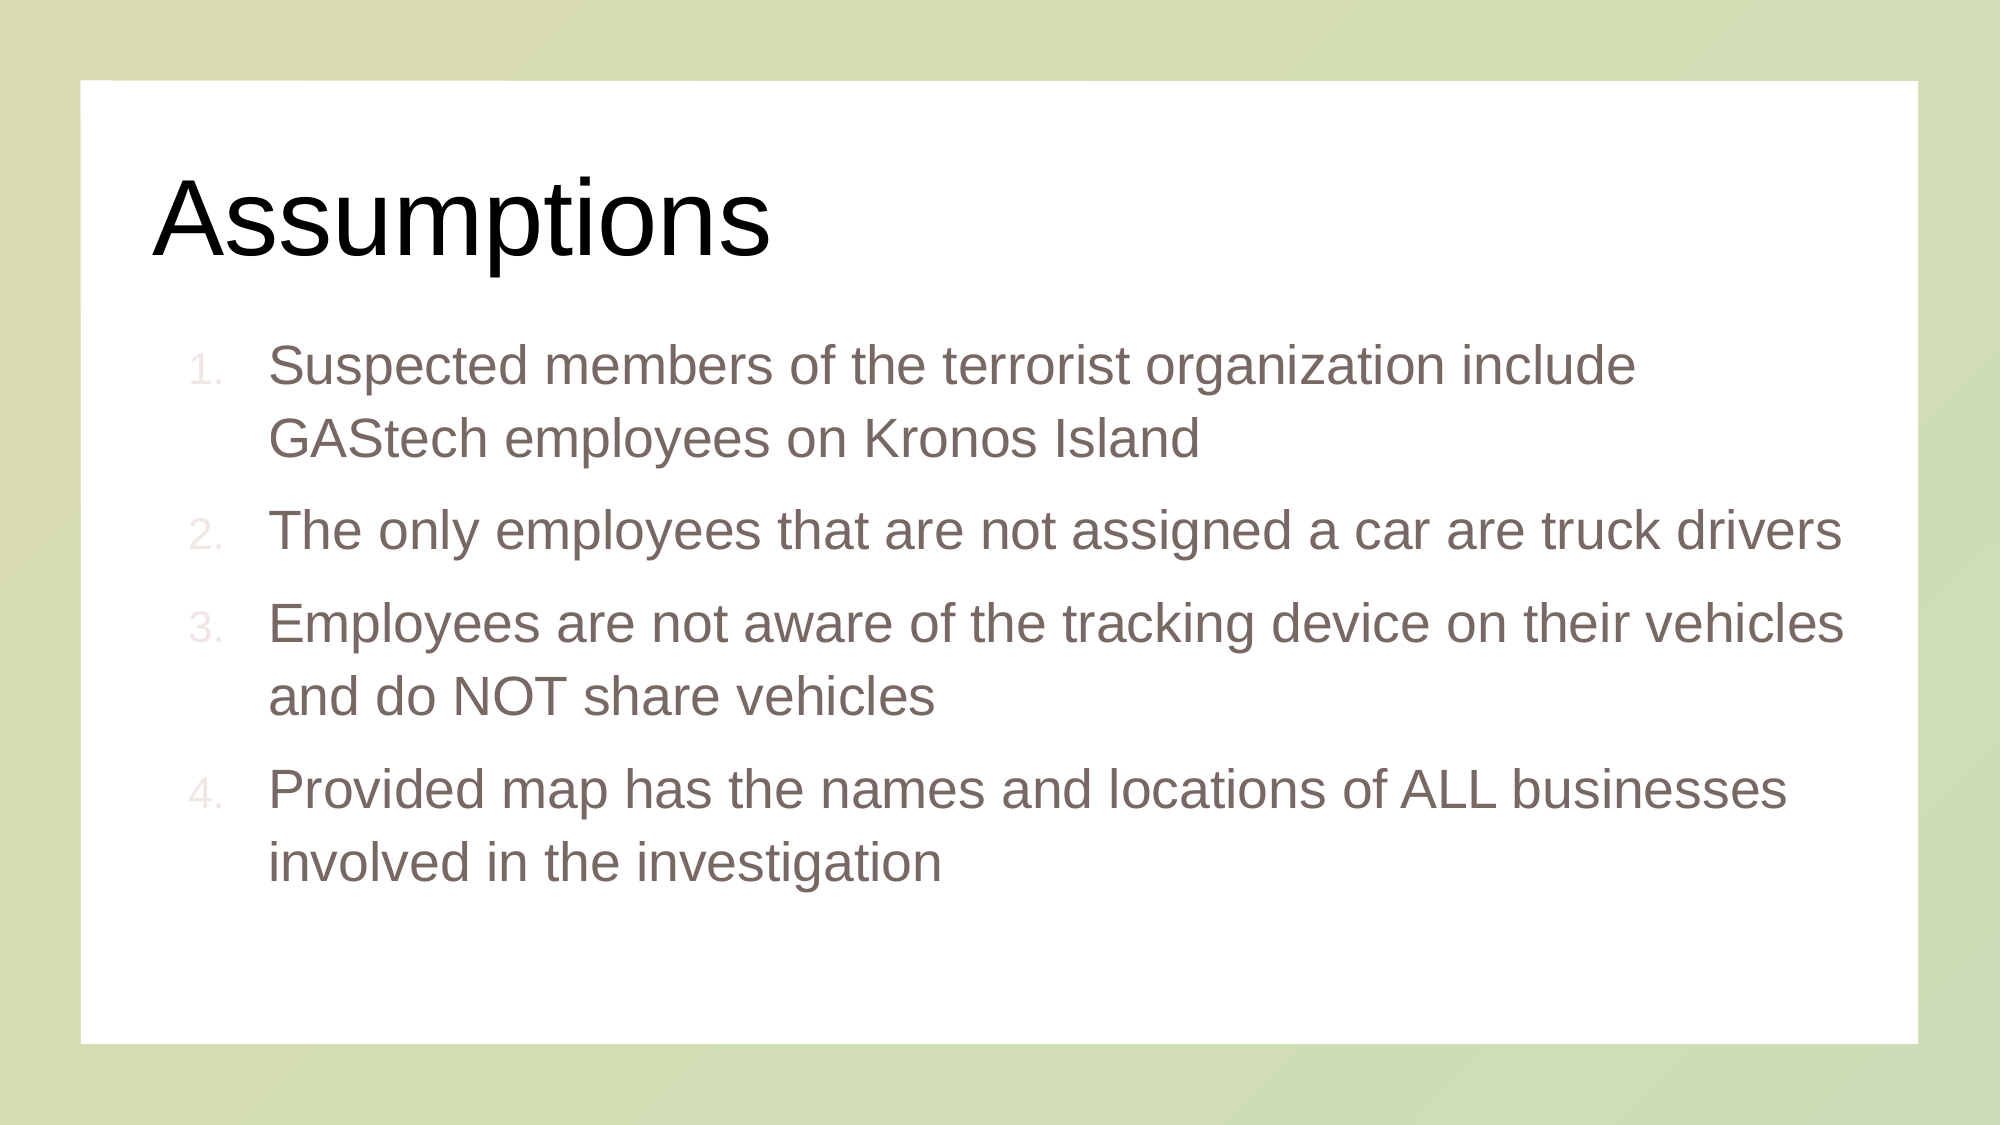

# Assumptions
Suspected members of the terrorist organization include GAStech employees on Kronos Island
The only employees that are not assigned a car are truck drivers
Employees are not aware of the tracking device on their vehicles and do NOT share vehicles
Provided map has the names and locations of ALL businesses involved in the investigation